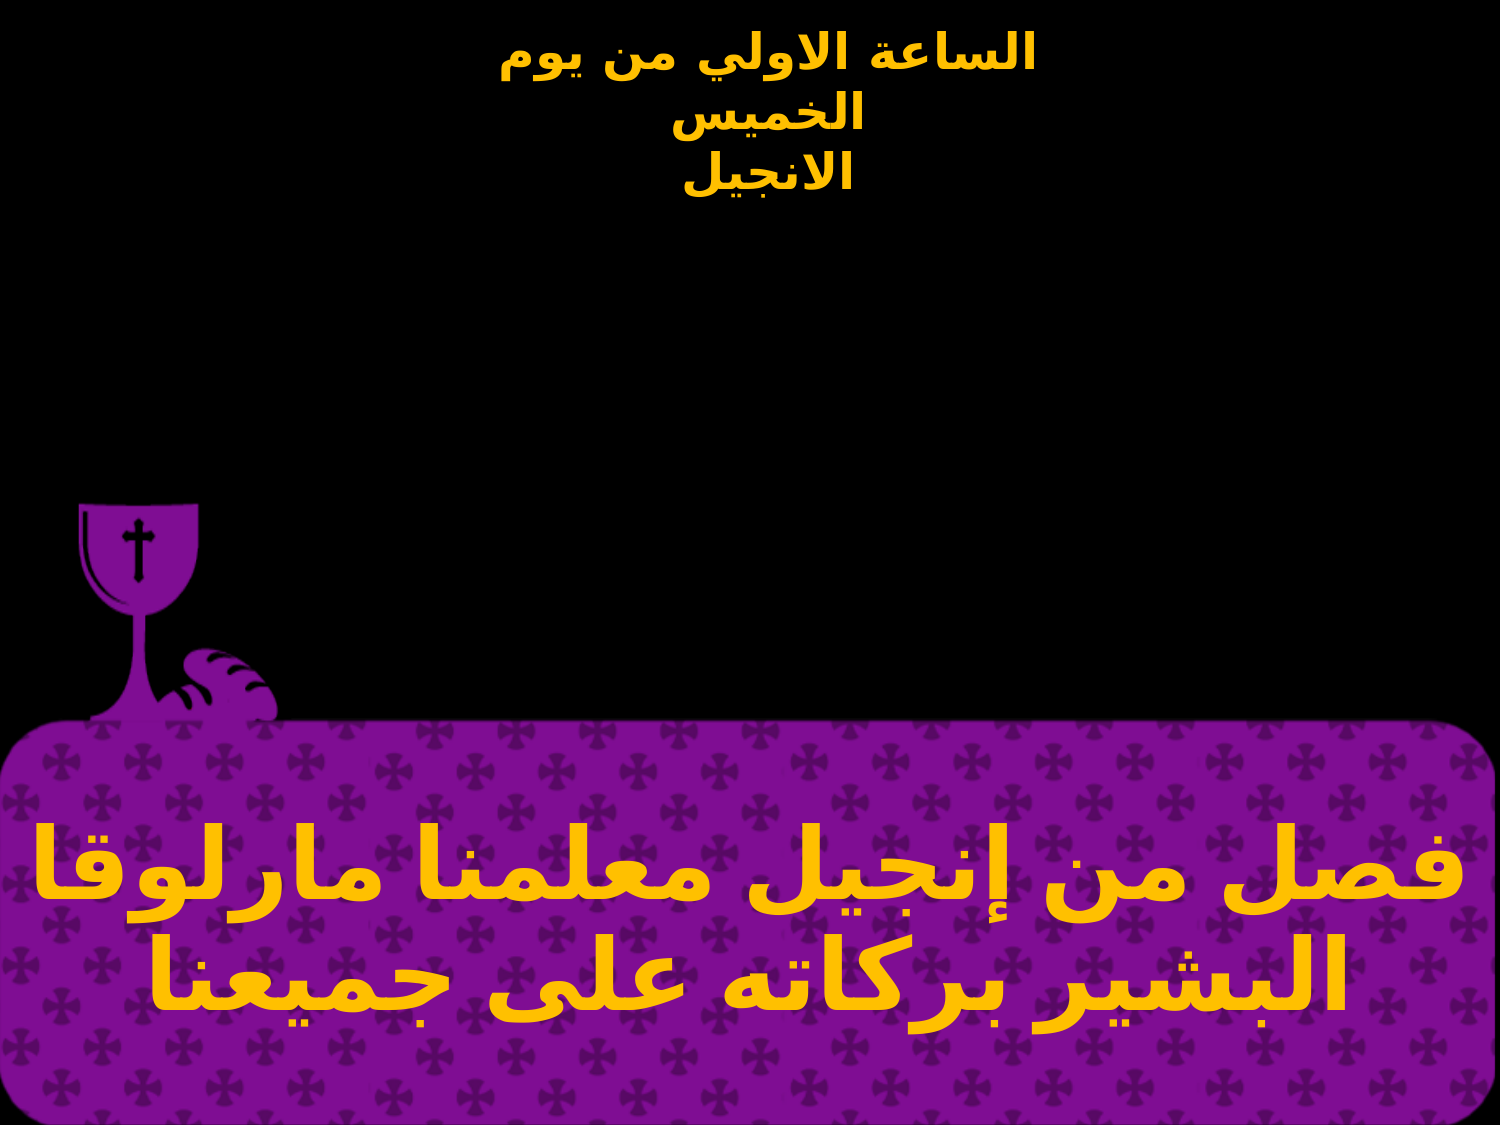

| فصل من إنجيل معلمنا مارلوقا البشير بركاته على جميعنا |
| --- |